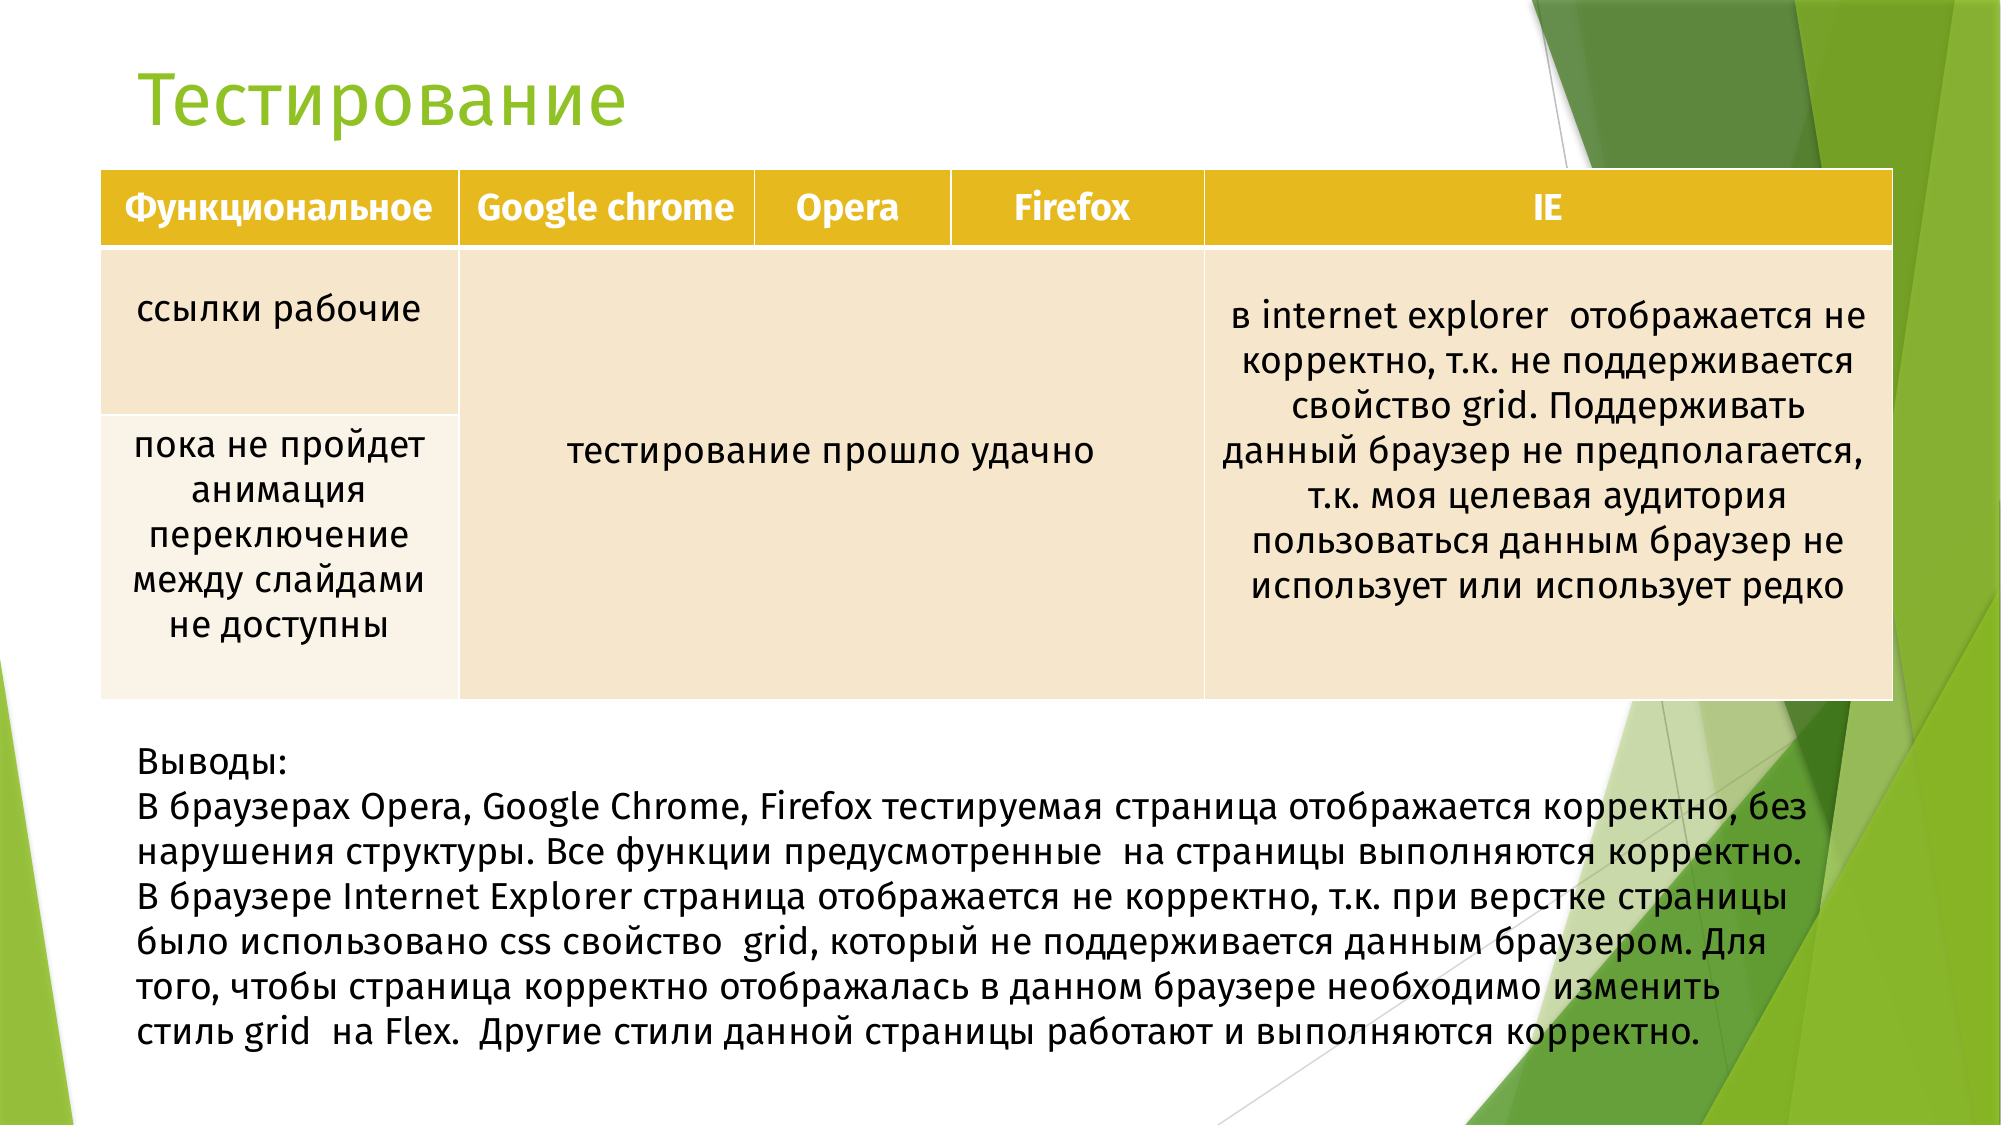

# Тестирование
| Функциональное | Google chrome | Opera | Firefox | IE |
| --- | --- | --- | --- | --- |
| ссылки рабочие | тестирование прошло удачно |  |  | в internet explorer отображается не корректно, т.к. не поддерживается свойство grid. Поддерживать данный браузер не предполагается, т.к. моя целевая аудитория пользоваться данным браузер не использует или использует редко |
| пока не пройдет анимация переключение между слайдами не доступны |  |  |  |  |
Выводы:
В браузерах Opera, Google Chrome, Firefox тестируемая страница отображается корректно, без нарушения структуры. Все функции предусмотренные  на страницы выполняются корректно.
В браузере Internet Explorer страница отображается не корректно, т.к. при верстке страницы было использовано css свойство  grid, который не поддерживается данным браузером. Для того, чтобы страница корректно отображалась в данном браузере необходимо изменить стиль grid  на Flex.  Другие стили данной страницы работают и выполняются корректно.